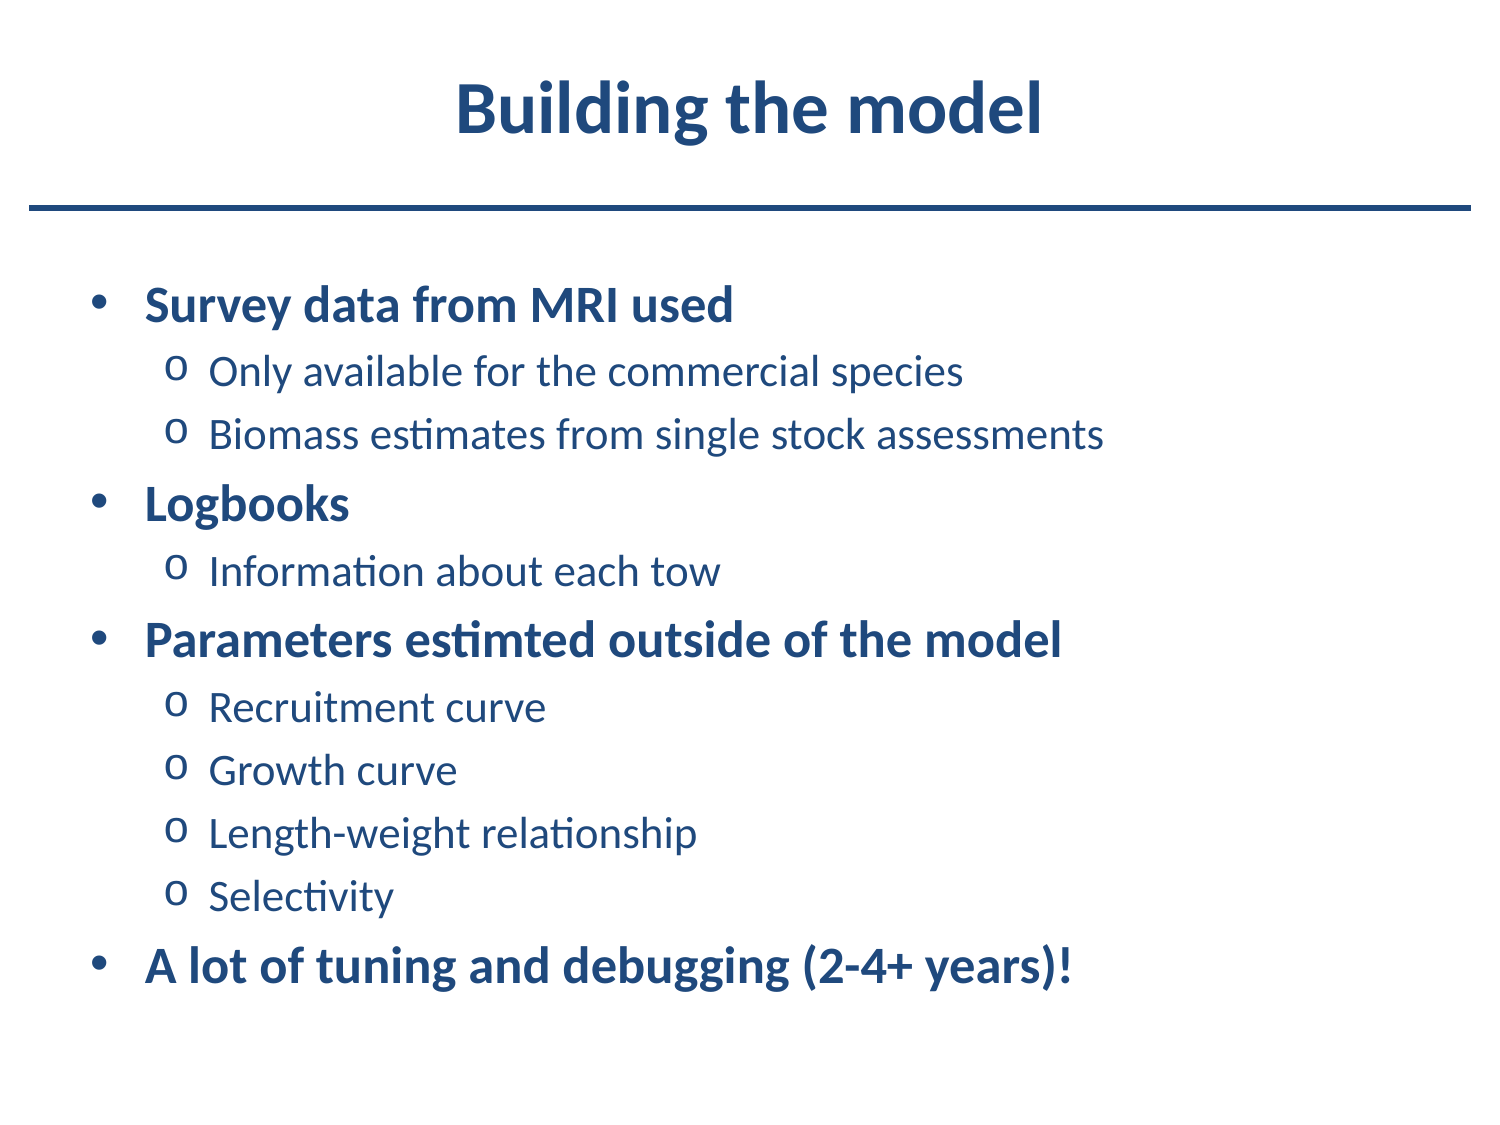

# Building the model
Survey data from MRI used
Only available for the commercial species
Biomass estimates from single stock assessments
Logbooks
Information about each tow
Parameters estimted outside of the model
Recruitment curve
Growth curve
Length-weight relationship
Selectivity
A lot of tuning and debugging (2-4+ years)!